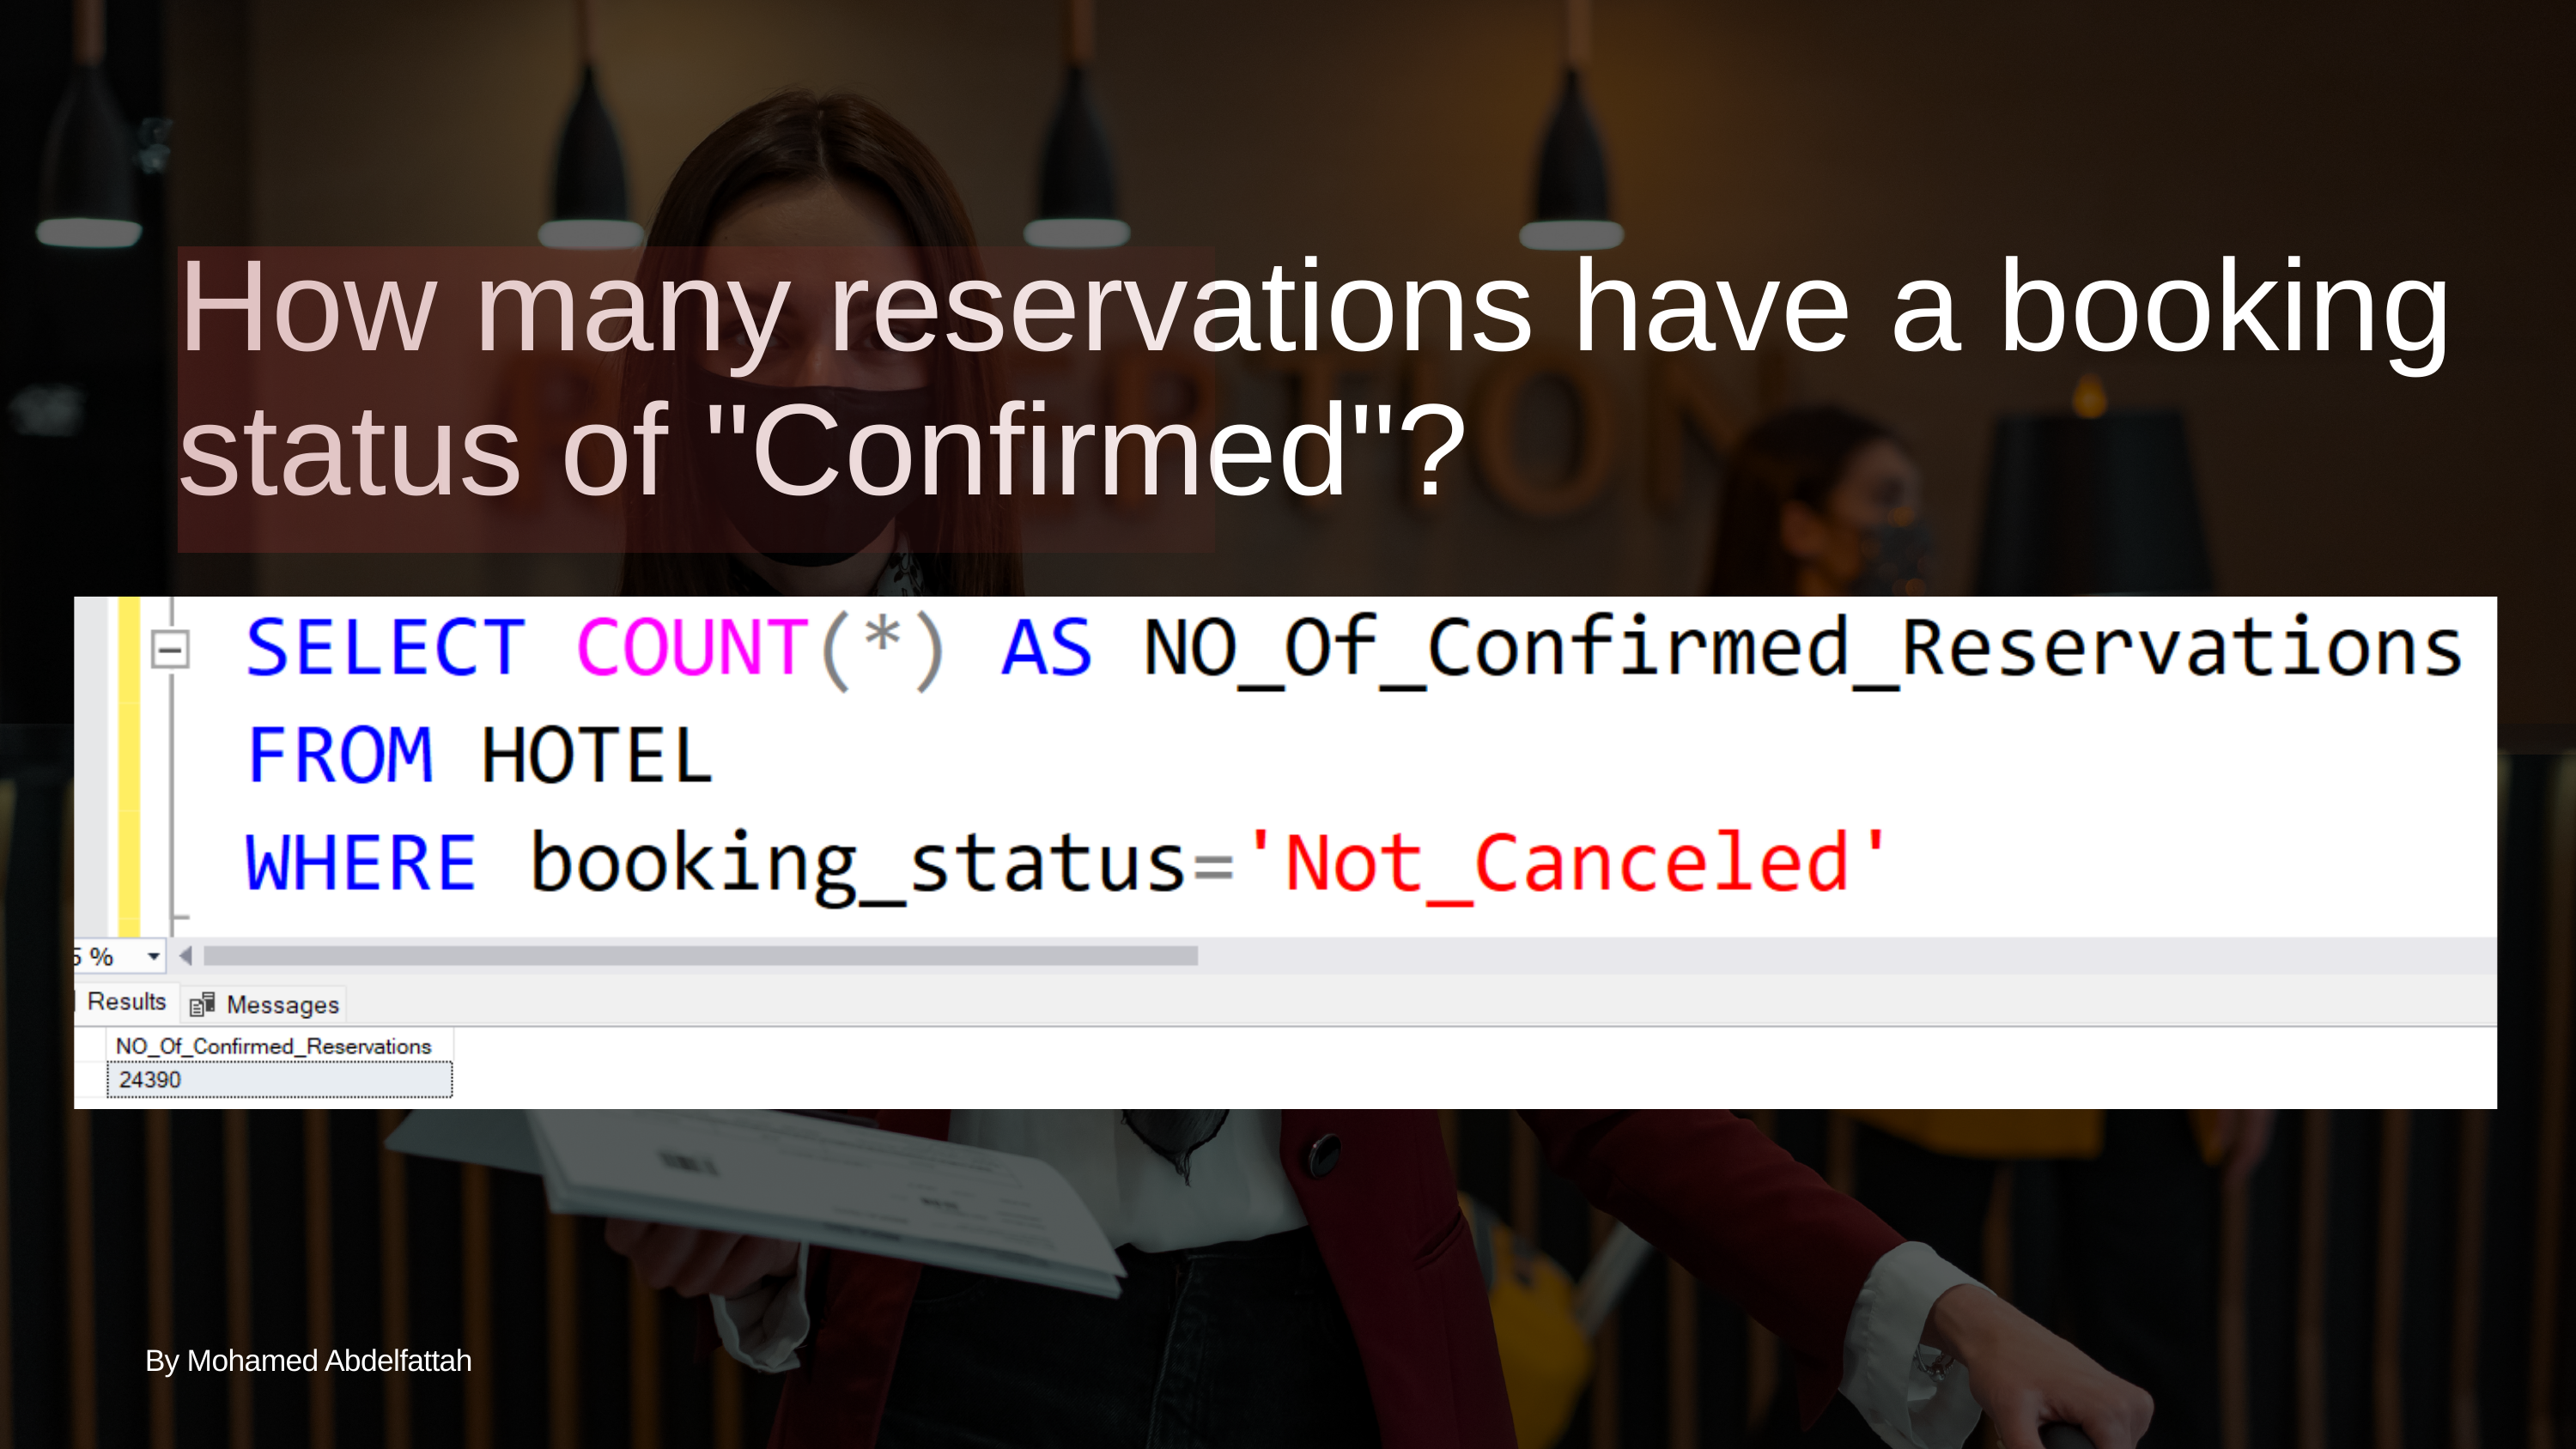

How many reservations have a booking status of "Confirmed"?

By Mohamed Abdelfattah